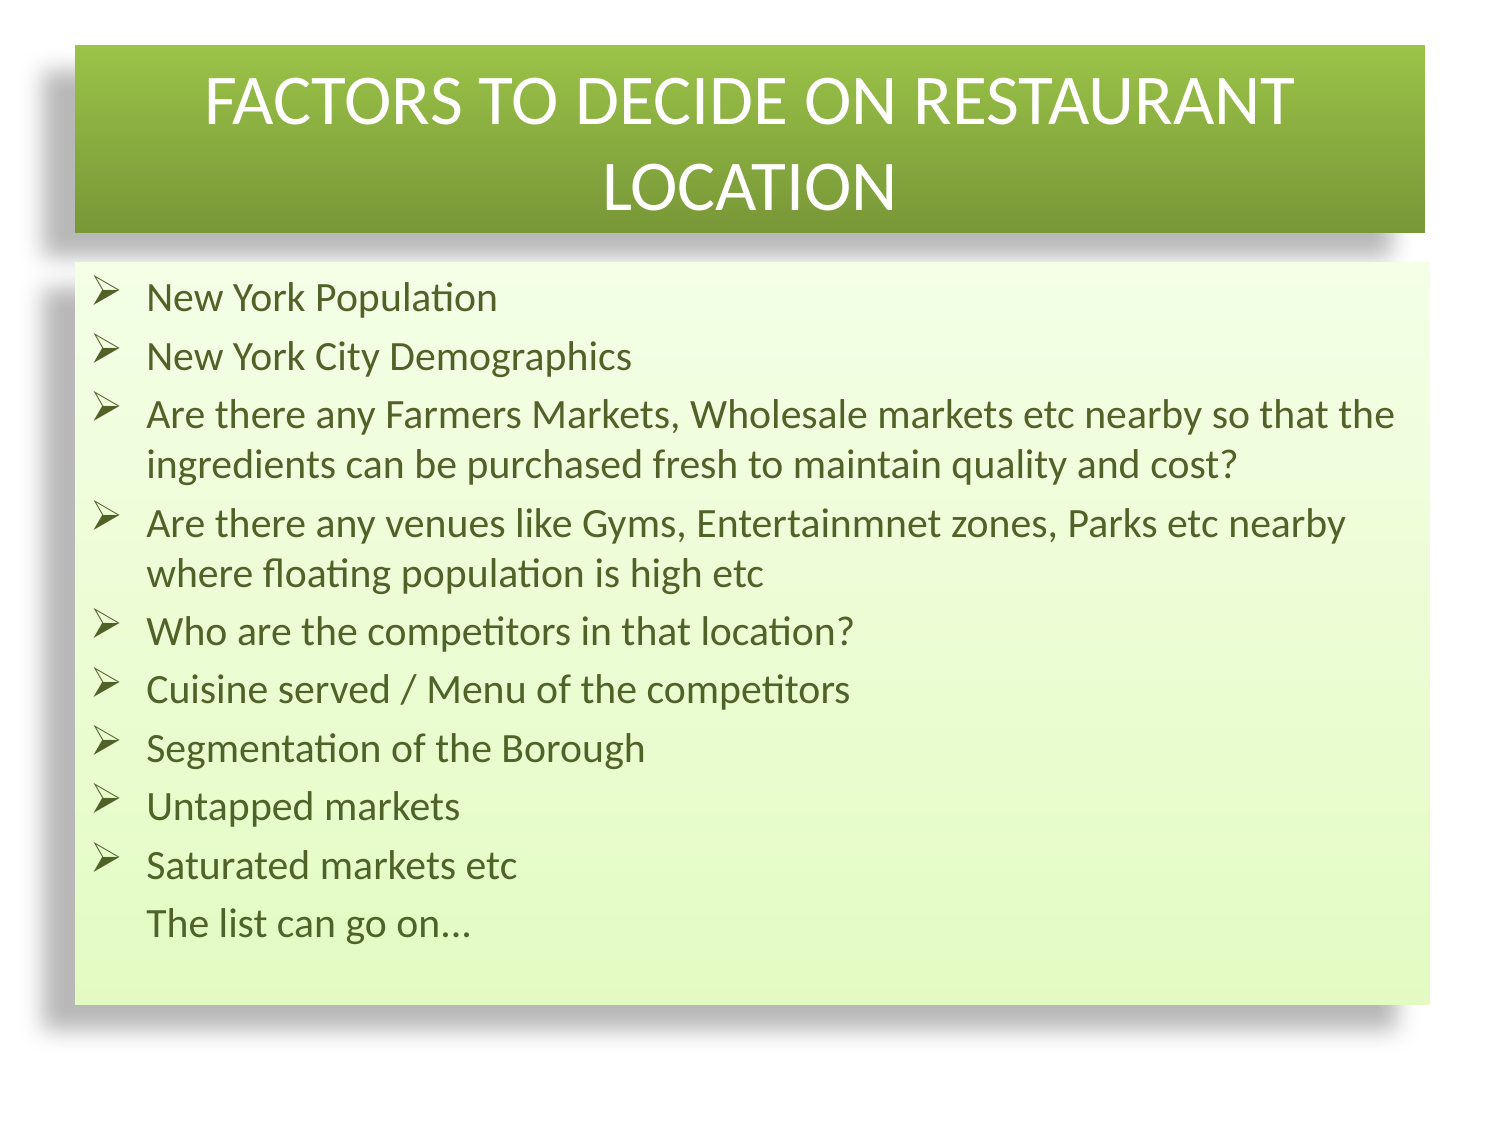

# FACTORS TO DECIDE ON RESTAURANT LOCATION
New York Population
New York City Demographics
Are there any Farmers Markets, Wholesale markets etc nearby so that the ingredients can be purchased fresh to maintain quality and cost?
Are there any venues like Gyms, Entertainmnet zones, Parks etc nearby where floating population is high etc
Who are the competitors in that location?
Cuisine served / Menu of the competitors
Segmentation of the Borough
Untapped markets
Saturated markets etc
	The list can go on...